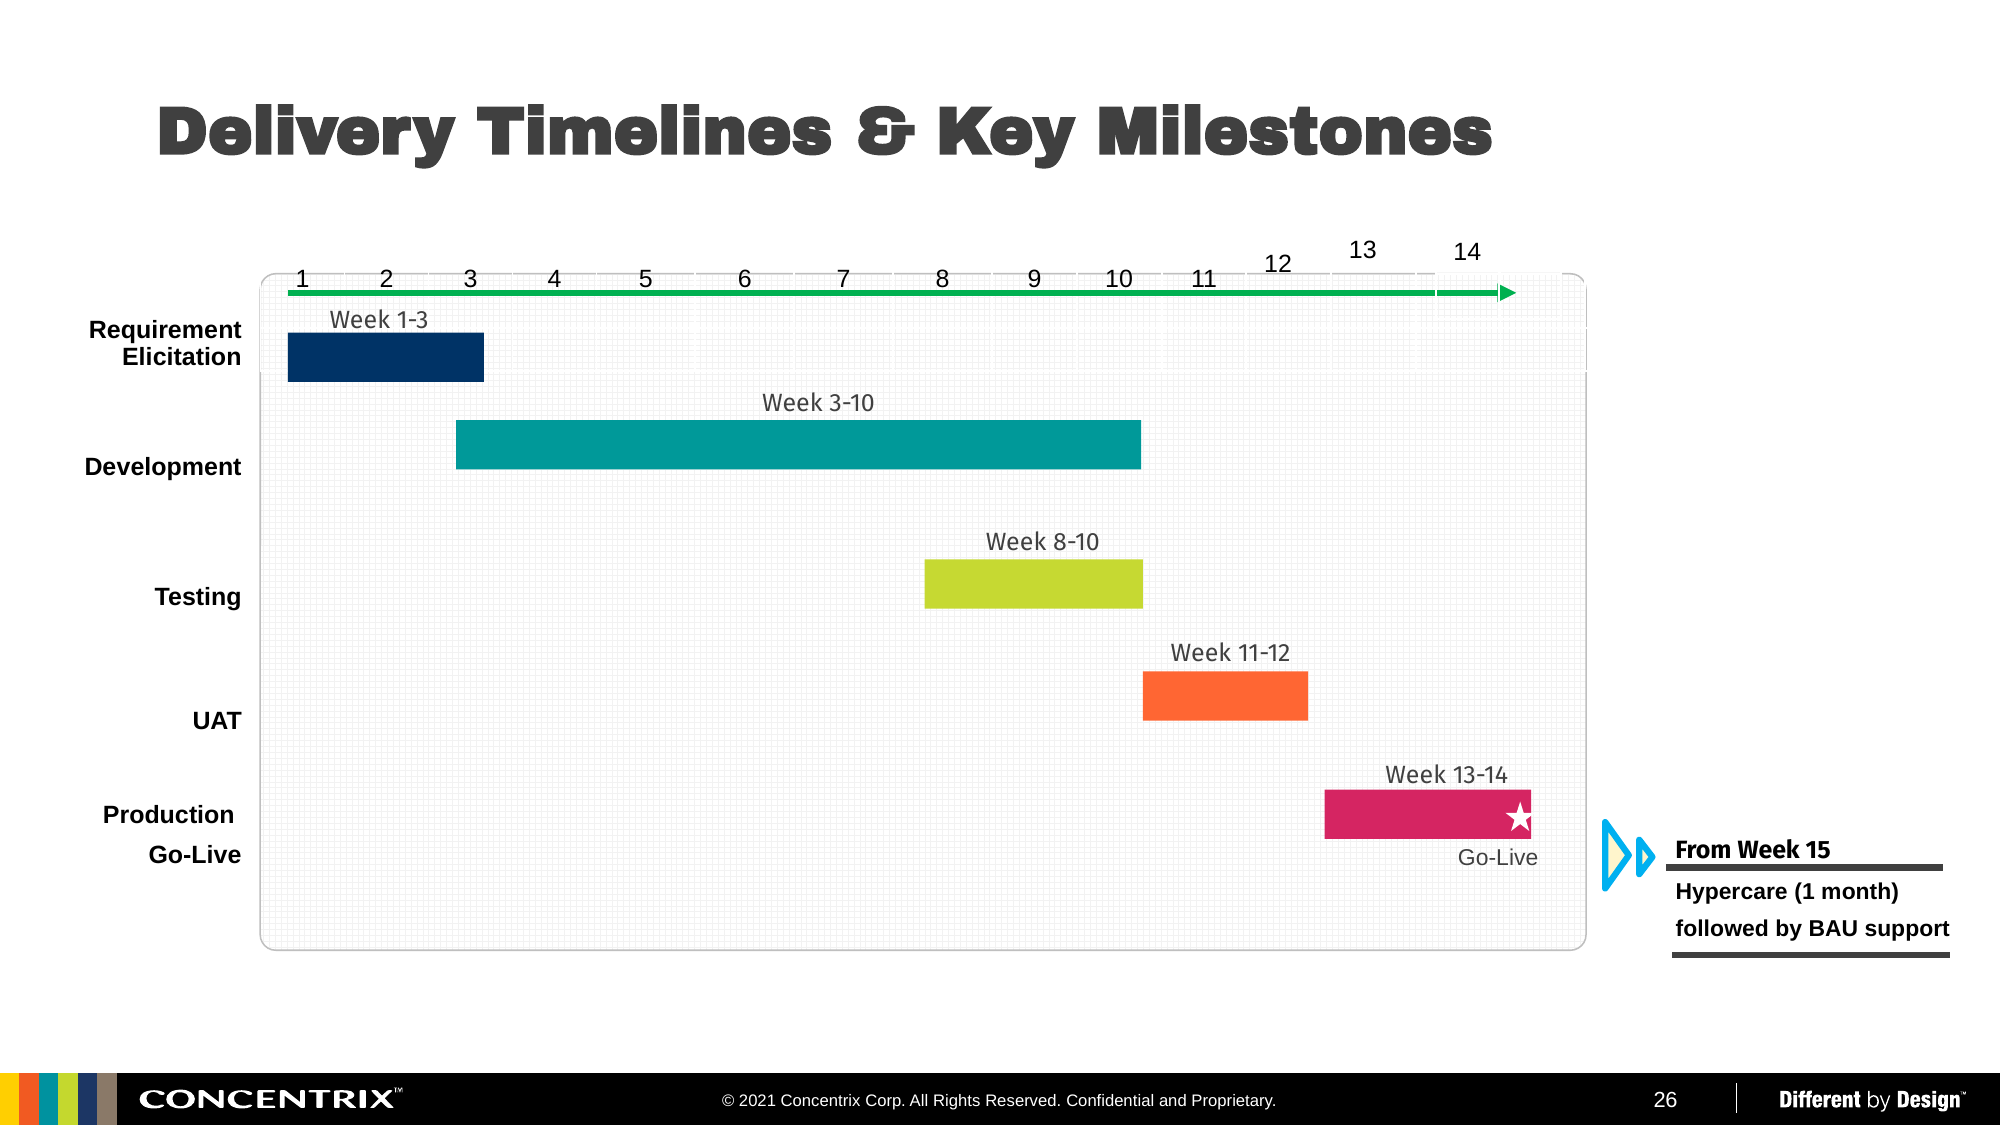

Delivery Timelines & Key Milestones
| 14 |  |
| --- | --- |
|  |  |
| 1 | 2 | 3 | 4 | 5 | 6 | 7 | 8 | 9 | 10 | 11 | 12 | 13 |  |  |  |
| --- | --- | --- | --- | --- | --- | --- | --- | --- | --- | --- | --- | --- | --- | --- | --- |
|  |  |  |  |  |  |  |  |  |  |  |  |  |  |  |  |

Week 1-3
Requirement Elicitation

Week 3-10

Development
Week 8-10

Testing
Week 11-12

UAT
Week 13-14

Production
Go-Live

From Week 15
Go-Live
Hypercare (1 month)
followed by BAU support